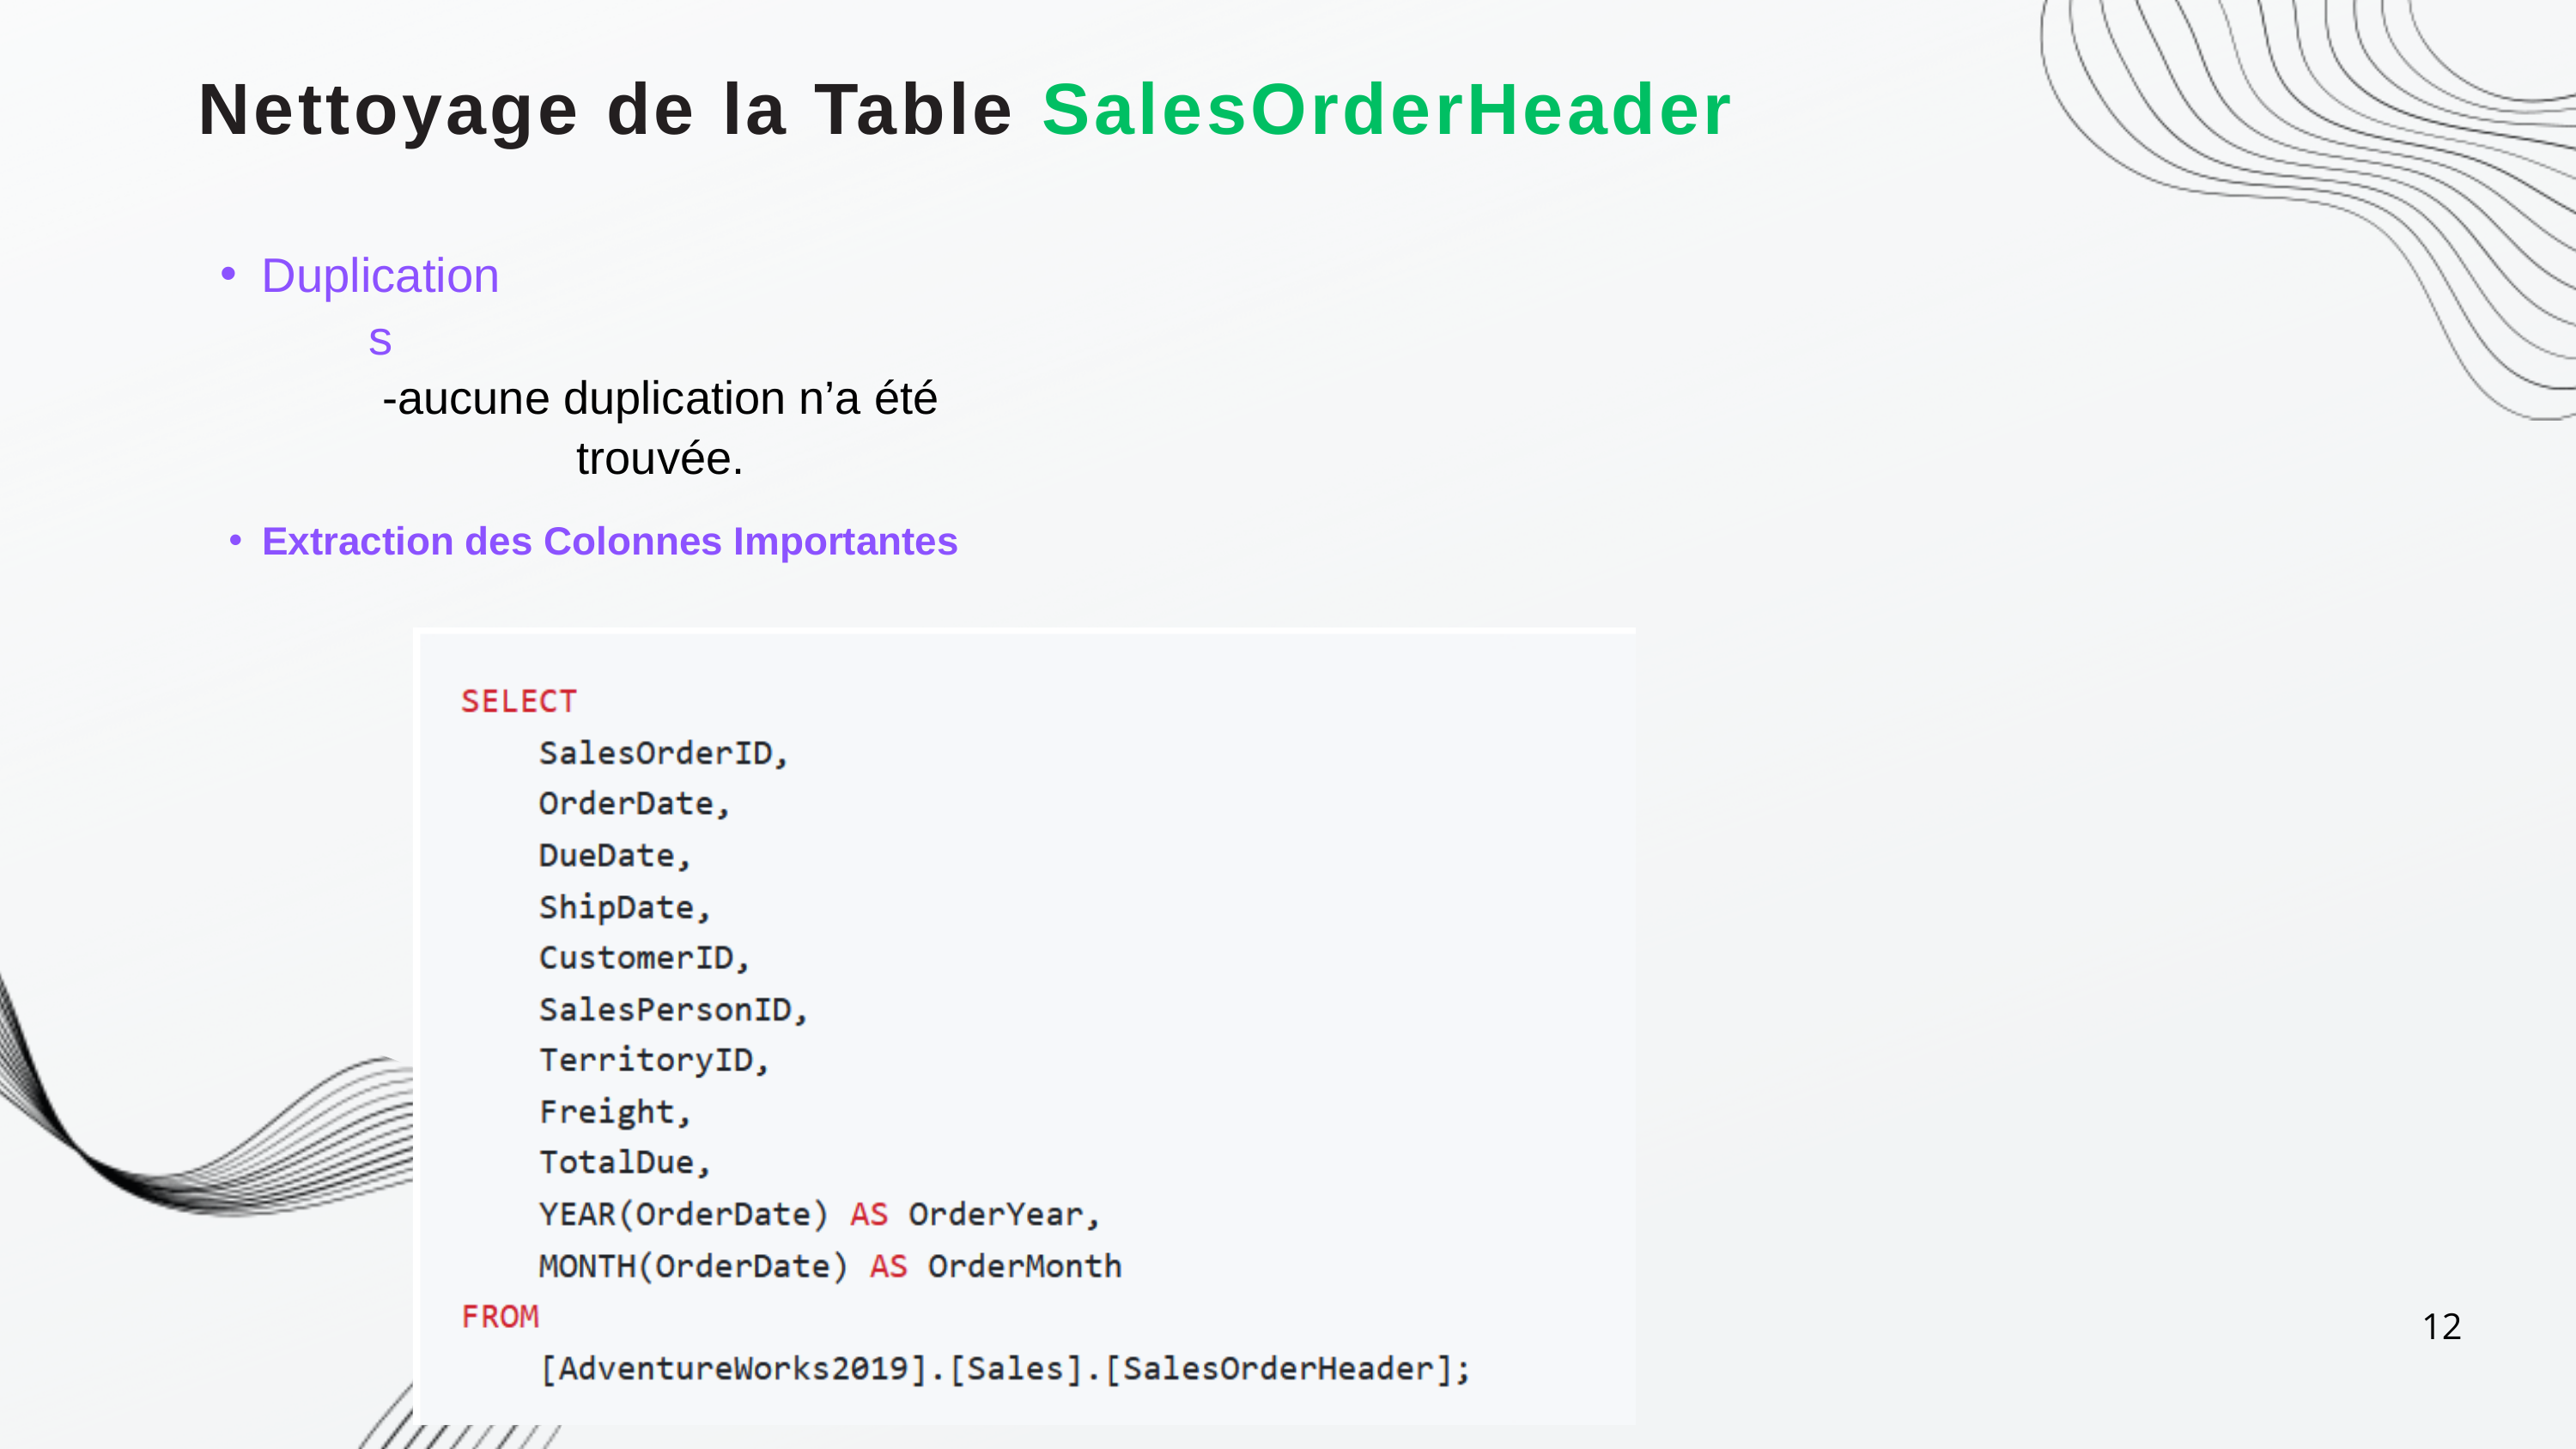

Nettoyage de la Table SalesOrderHeader
Duplications
-aucune duplication n’a été trouvée.
Extraction des Colonnes Importantes

12